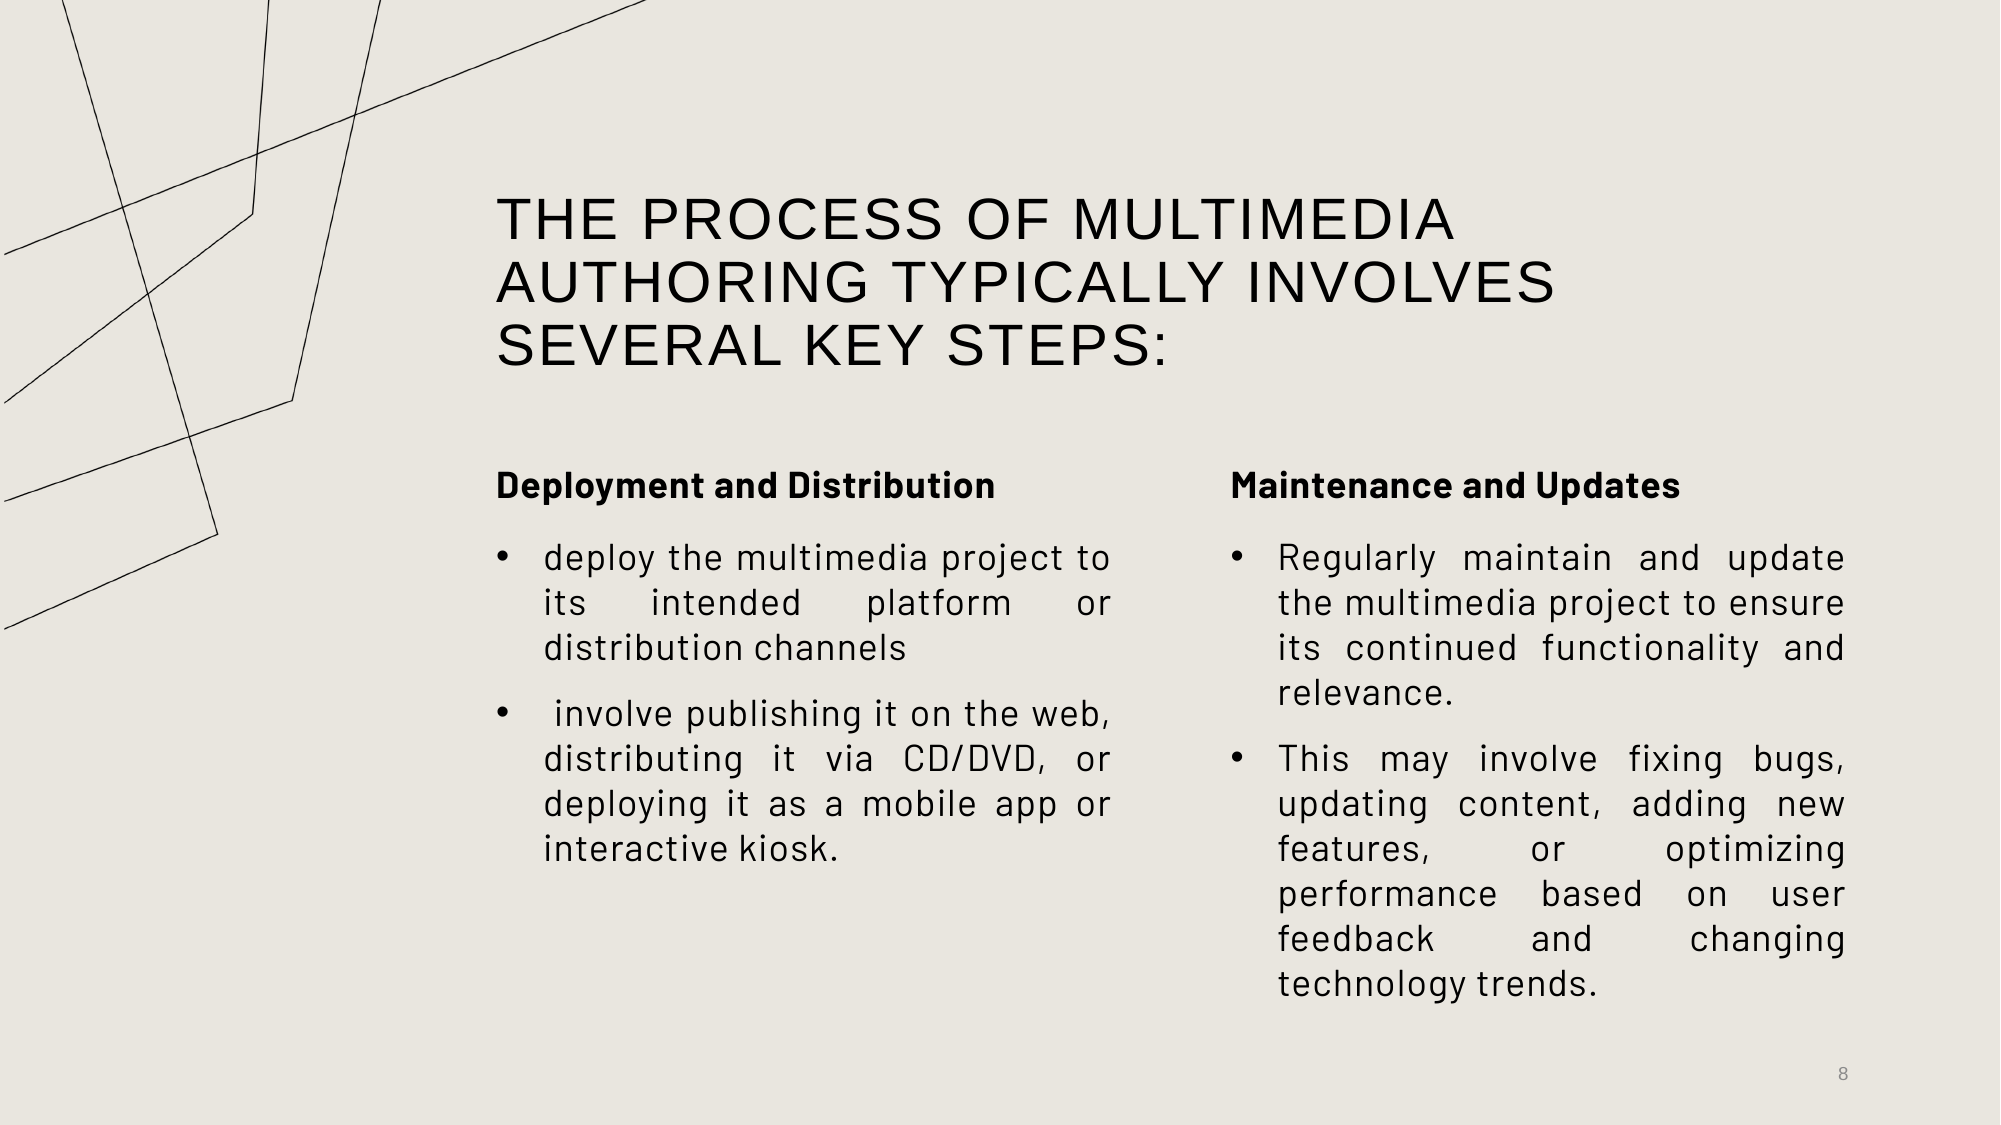

# The process of multimedia authoring typically involves several key steps:
Deployment and Distribution
Maintenance and Updates
Regularly maintain and update the multimedia project to ensure its continued functionality and relevance.
This may involve fixing bugs, updating content, adding new features, or optimizing performance based on user feedback and changing technology trends.

deploy the multimedia project to its intended platform or distribution channels
 involve publishing it on the web, distributing it via CD/DVD, or deploying it as a mobile app or interactive kiosk.

8